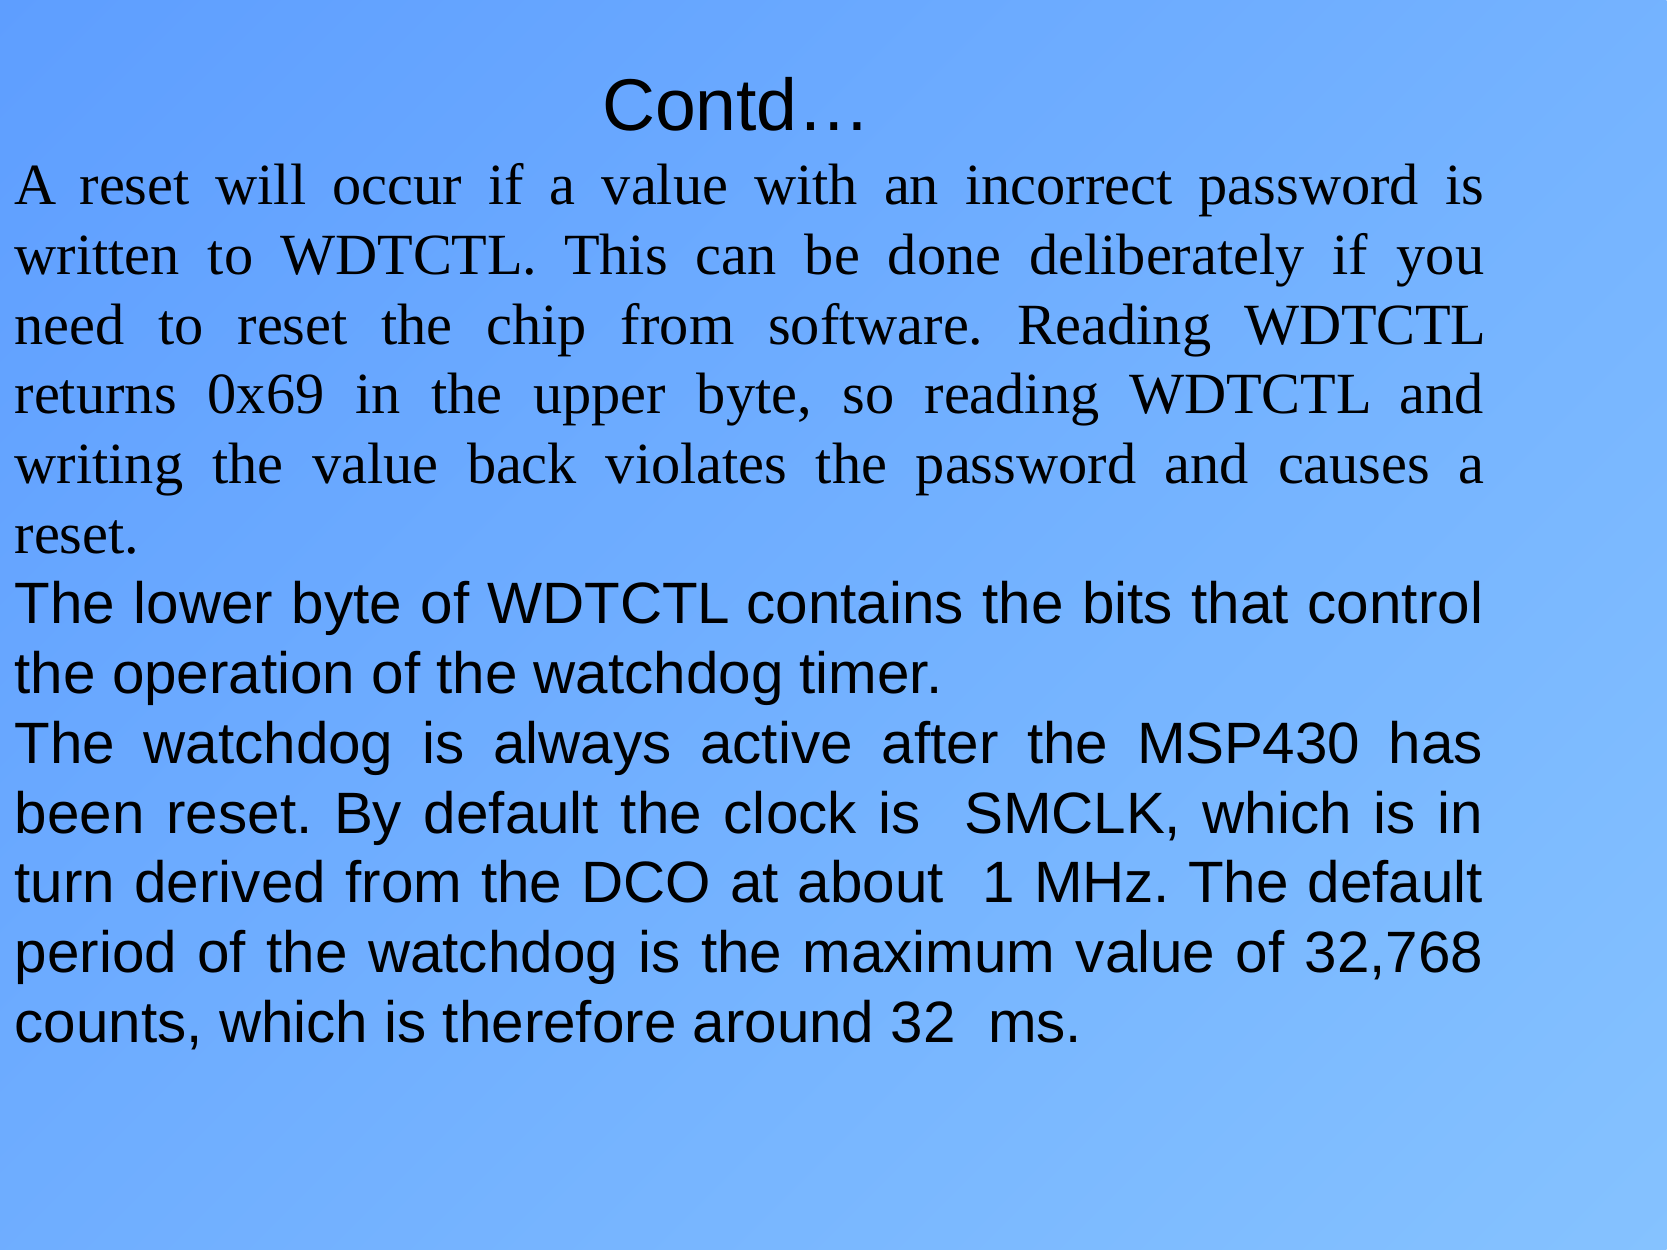

Contd…
A reset will occur if a value with an incorrect password is written to WDTCTL. This can be done deliberately if you need to reset the chip from software. Reading WDTCTL returns 0x69 in the upper byte, so reading WDTCTL and writing the value back violates the password and causes a reset.
The lower byte of WDTCTL contains the bits that control the operation of the watchdog timer.
The watchdog is always active after the MSP430 has been reset. By default the clock is  SMCLK, which is in turn derived from the DCO at about  1 MHz. The default period of the watchdog is the maximum value of 32,768 counts, which is therefore around 32  ms.